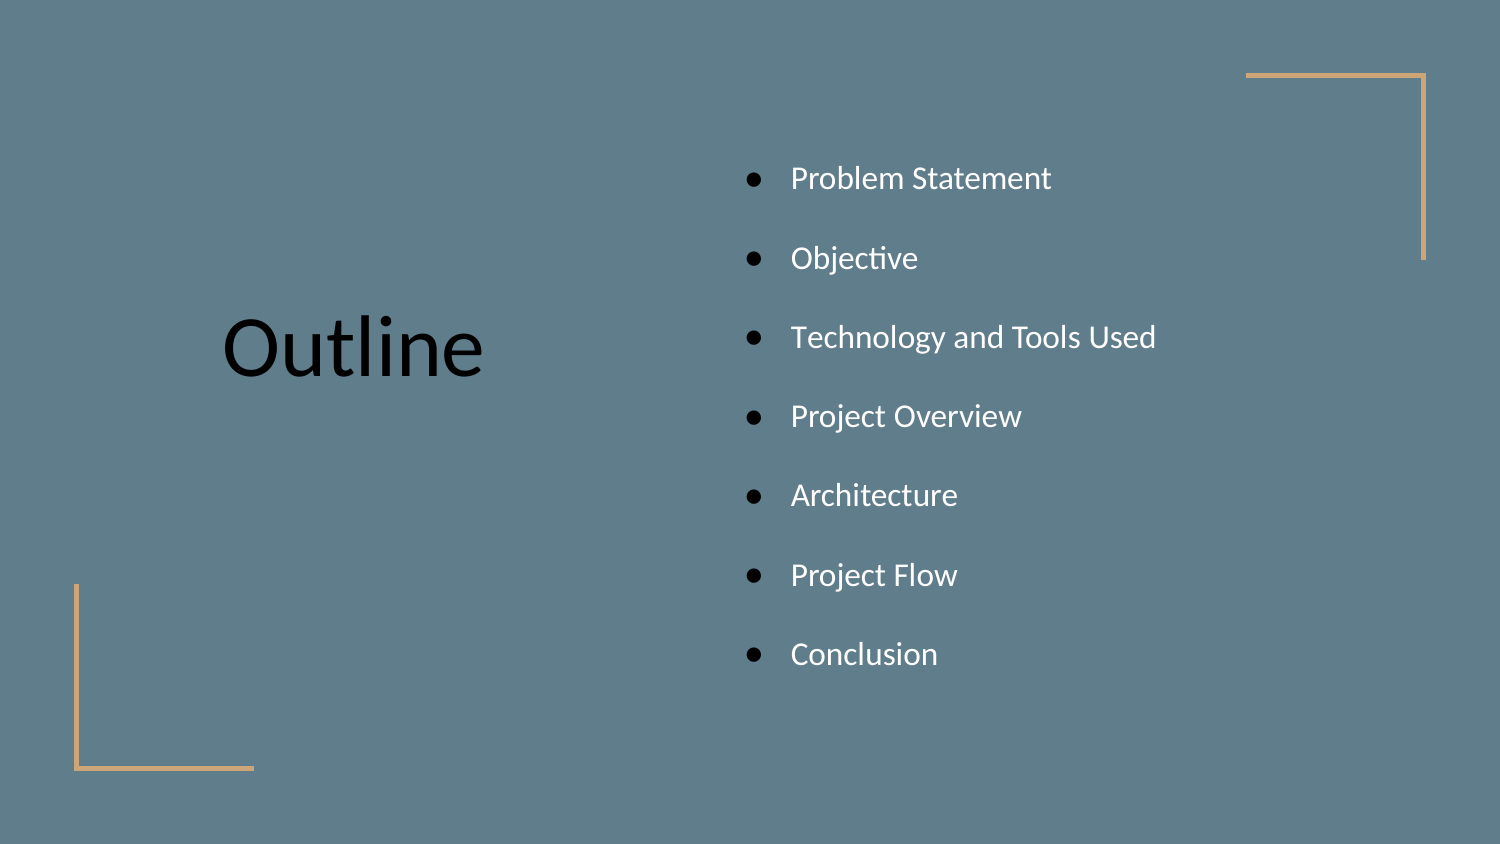

Problem Statement
Objective
Technology and Tools Used
Project Overview
Architecture
Project Flow
Conclusion

# Outline